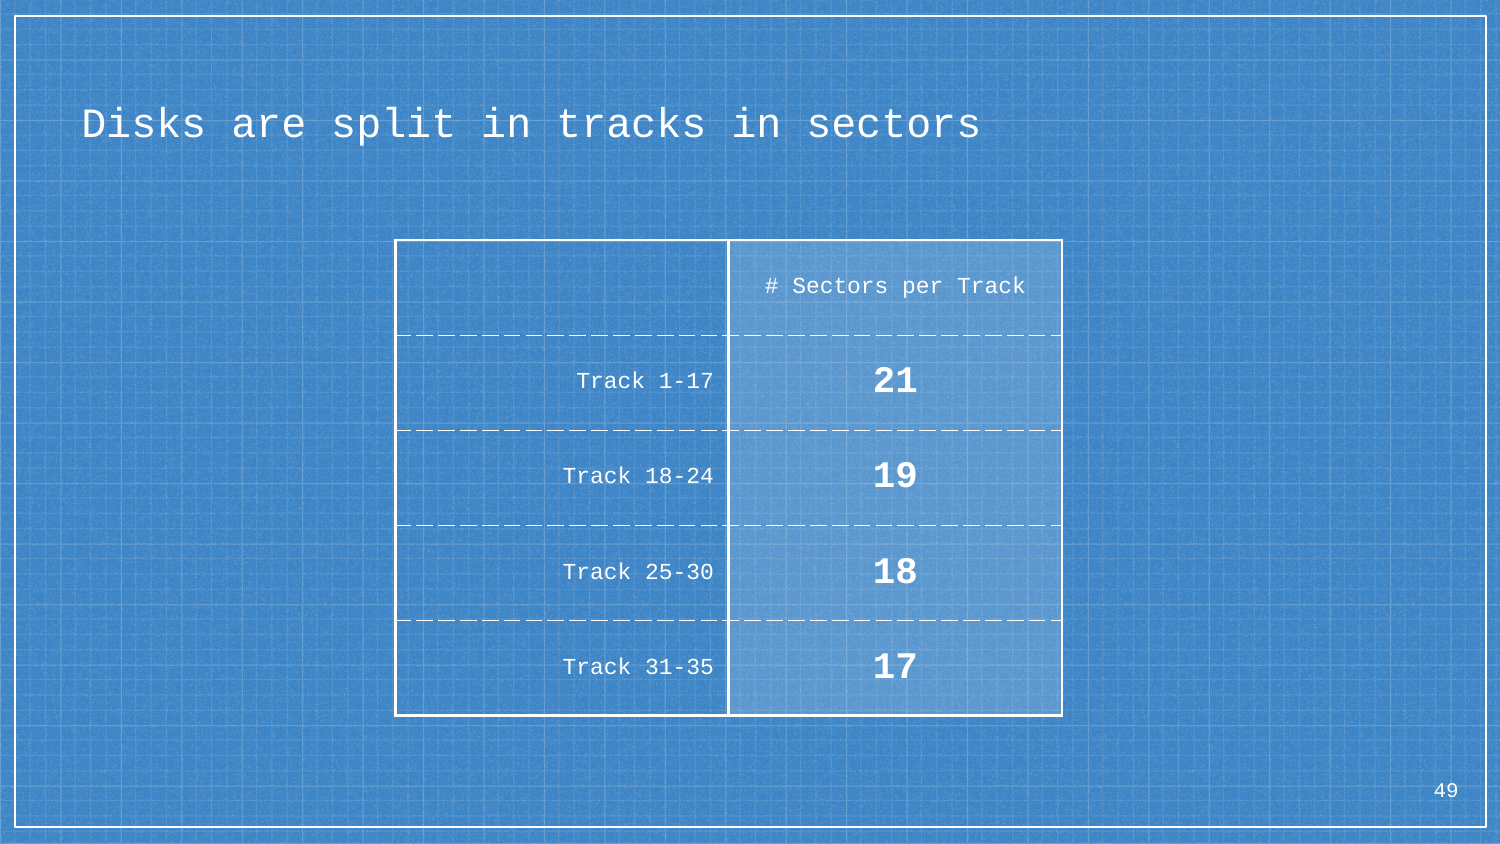

# Disks are split in tracks in sectors
|  | # Sectors per Track |
| --- | --- |
| Track 1-17 | 21 |
| Track 18-24 | 19 |
| Track 25-30 | 18 |
| Track 31-35 | 17 |
49